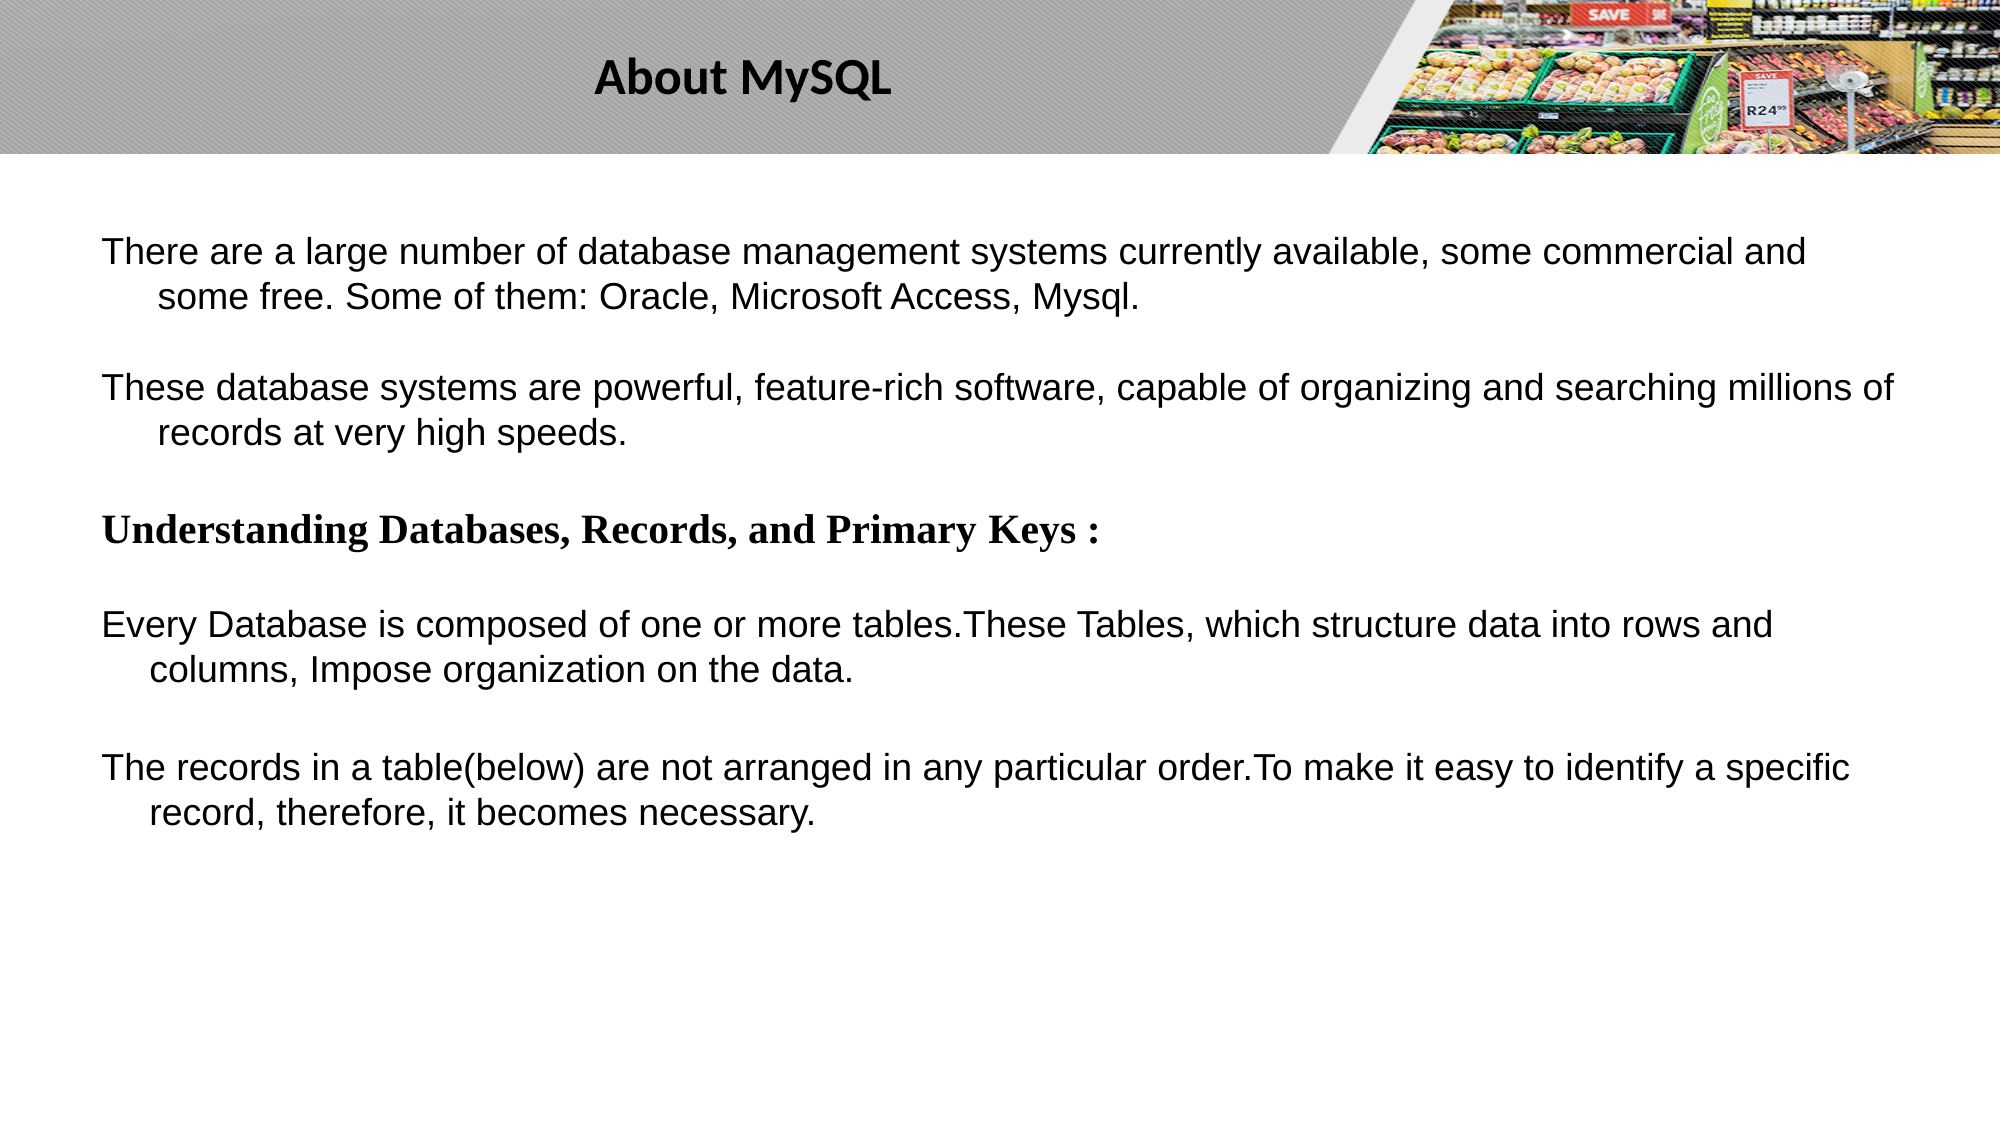

# About MySQL
There are a large number of database management systems currently available, some commercial and        some free. Some of them: Oracle, Microsoft Access, Mysql.

These database systems are powerful, feature-rich software, capable of organizing and searching millions of records at very high speeds.

Understanding Databases, Records, and Primary Keys :

Every Database is composed of one or more tables.These Tables, which structure data into rows and            columns, Impose organization on the data.

The records in a table(below) are not arranged in any particular order.To make it easy to identify a specific      record, therefore, it becomes necessary.